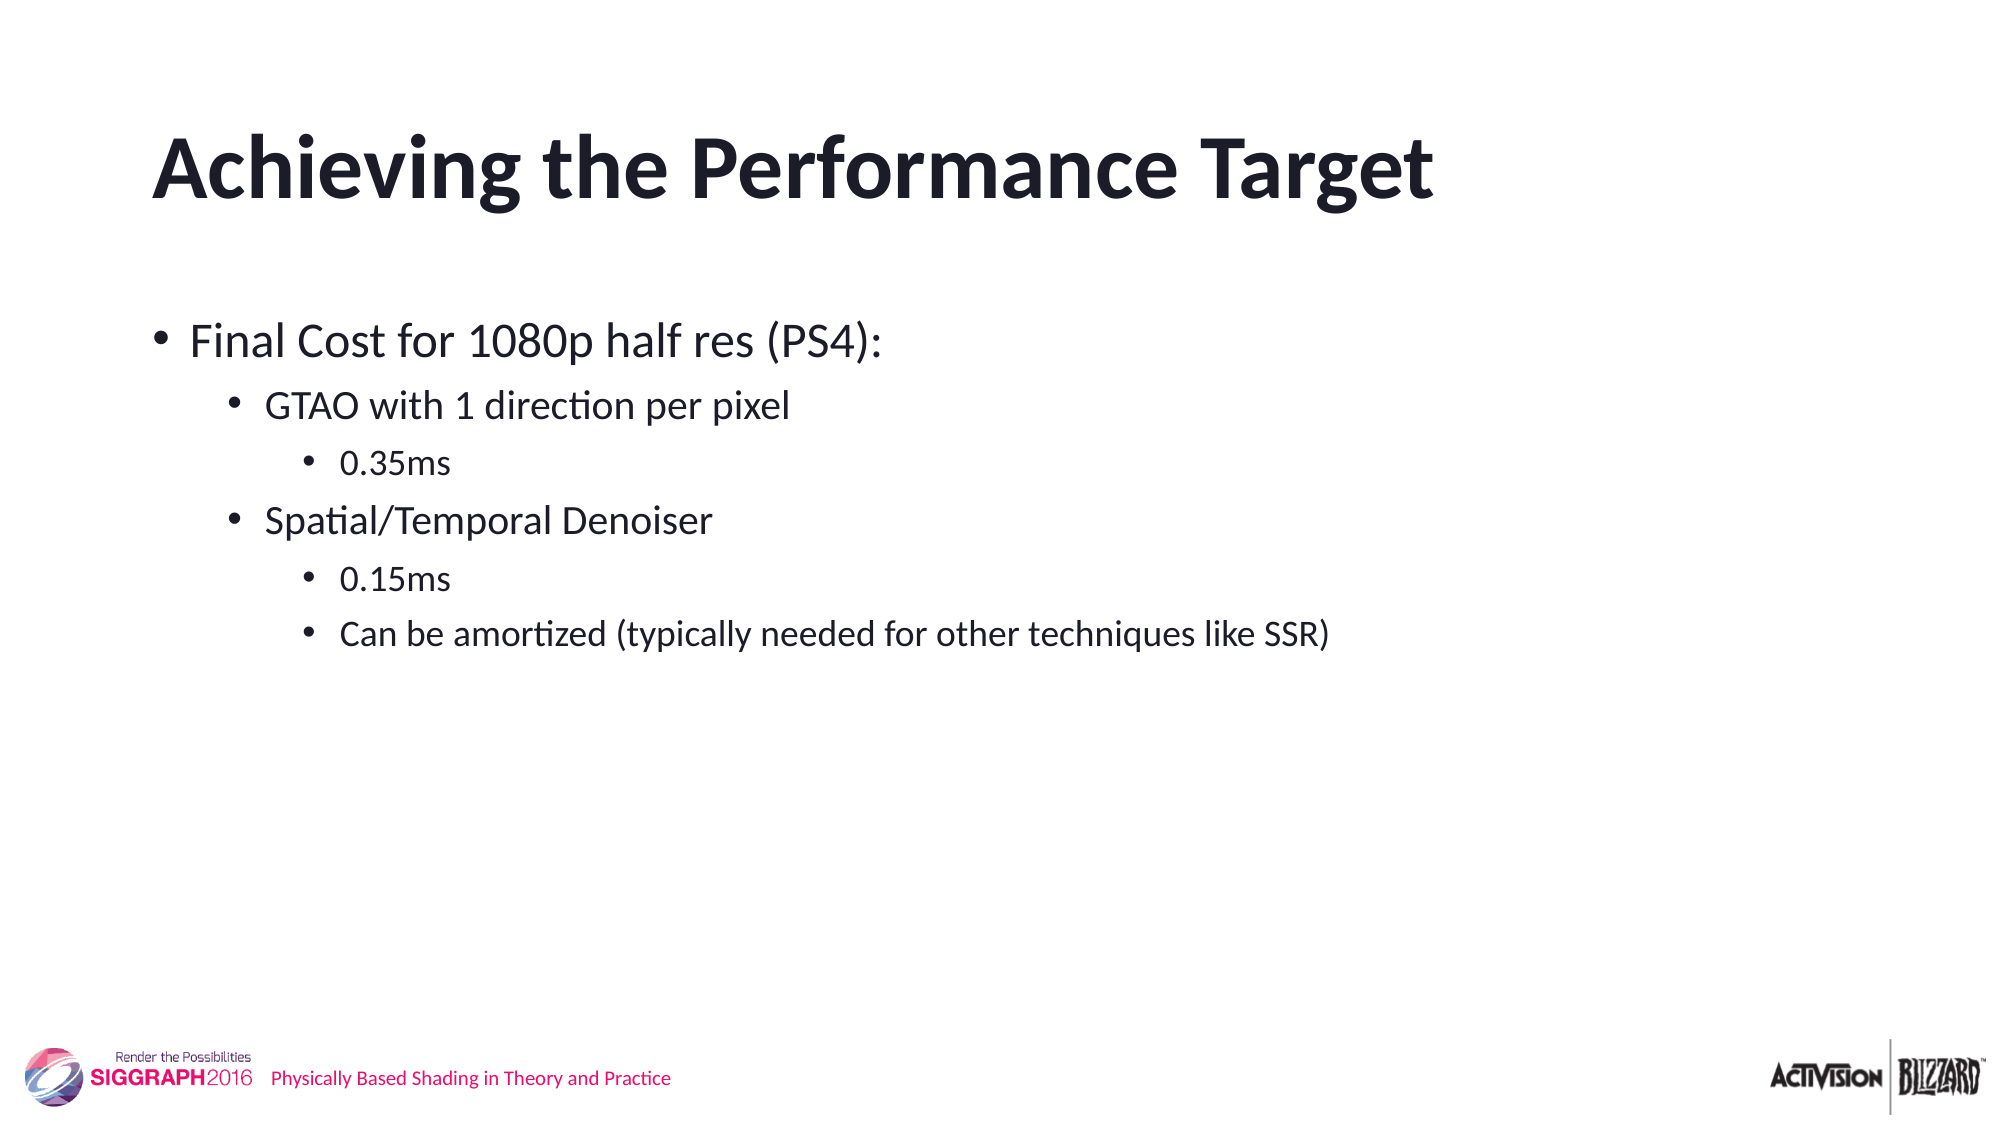

# Achieving the Performance Target
Final Cost for 1080p half res (PS4):
GTAO with 1 direction per pixel
0.35ms
Spatial/Temporal Denoiser
0.15ms
Can be amortized (typically needed for other techniques like SSR)

Physically Based Shading in Theory and Practice